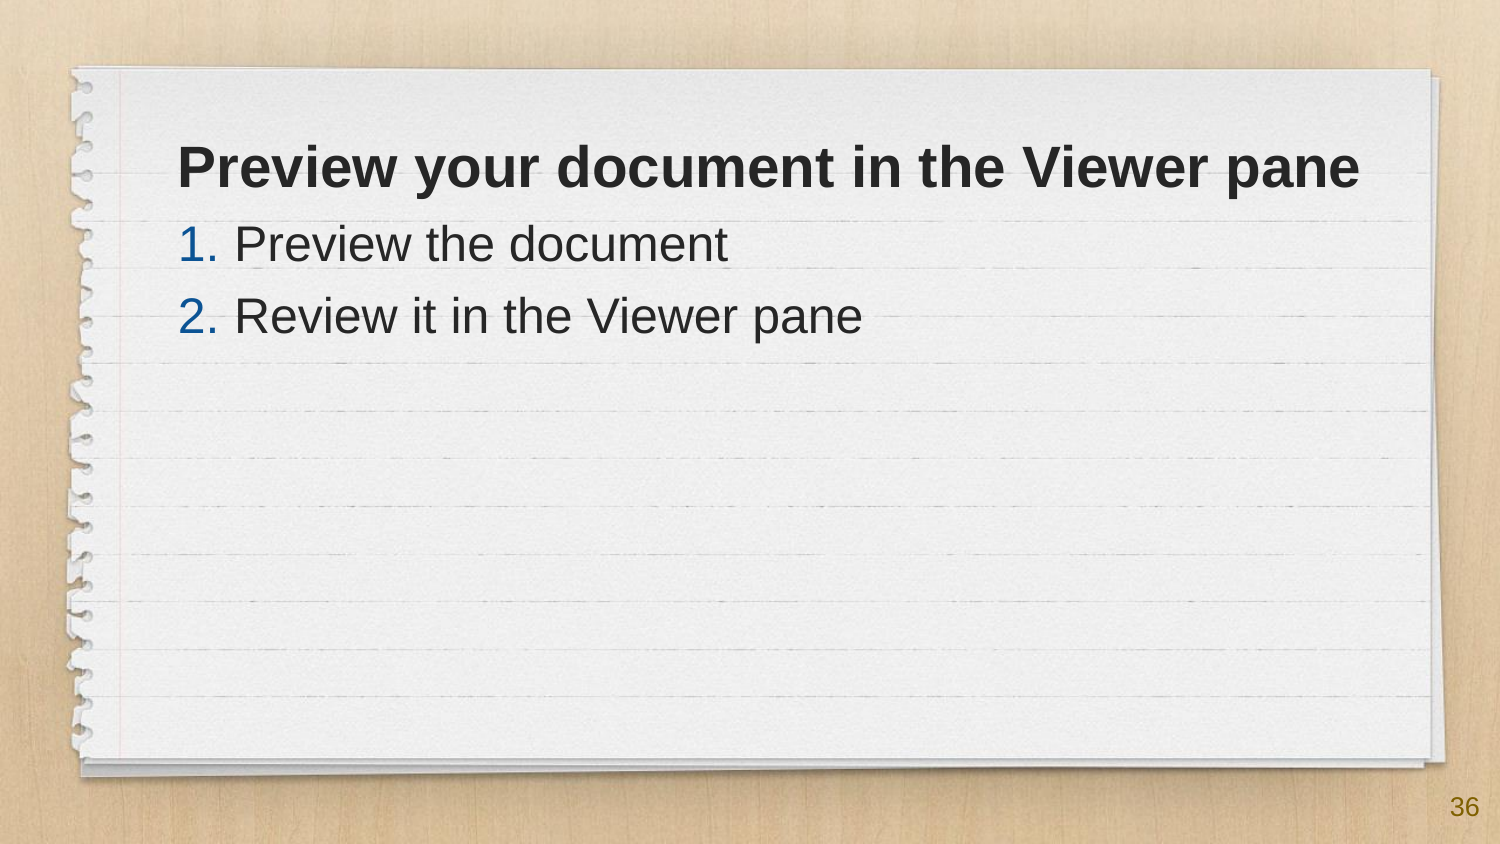

Preview your document in the Viewer pane
Preview the document
Review it in the Viewer pane
36